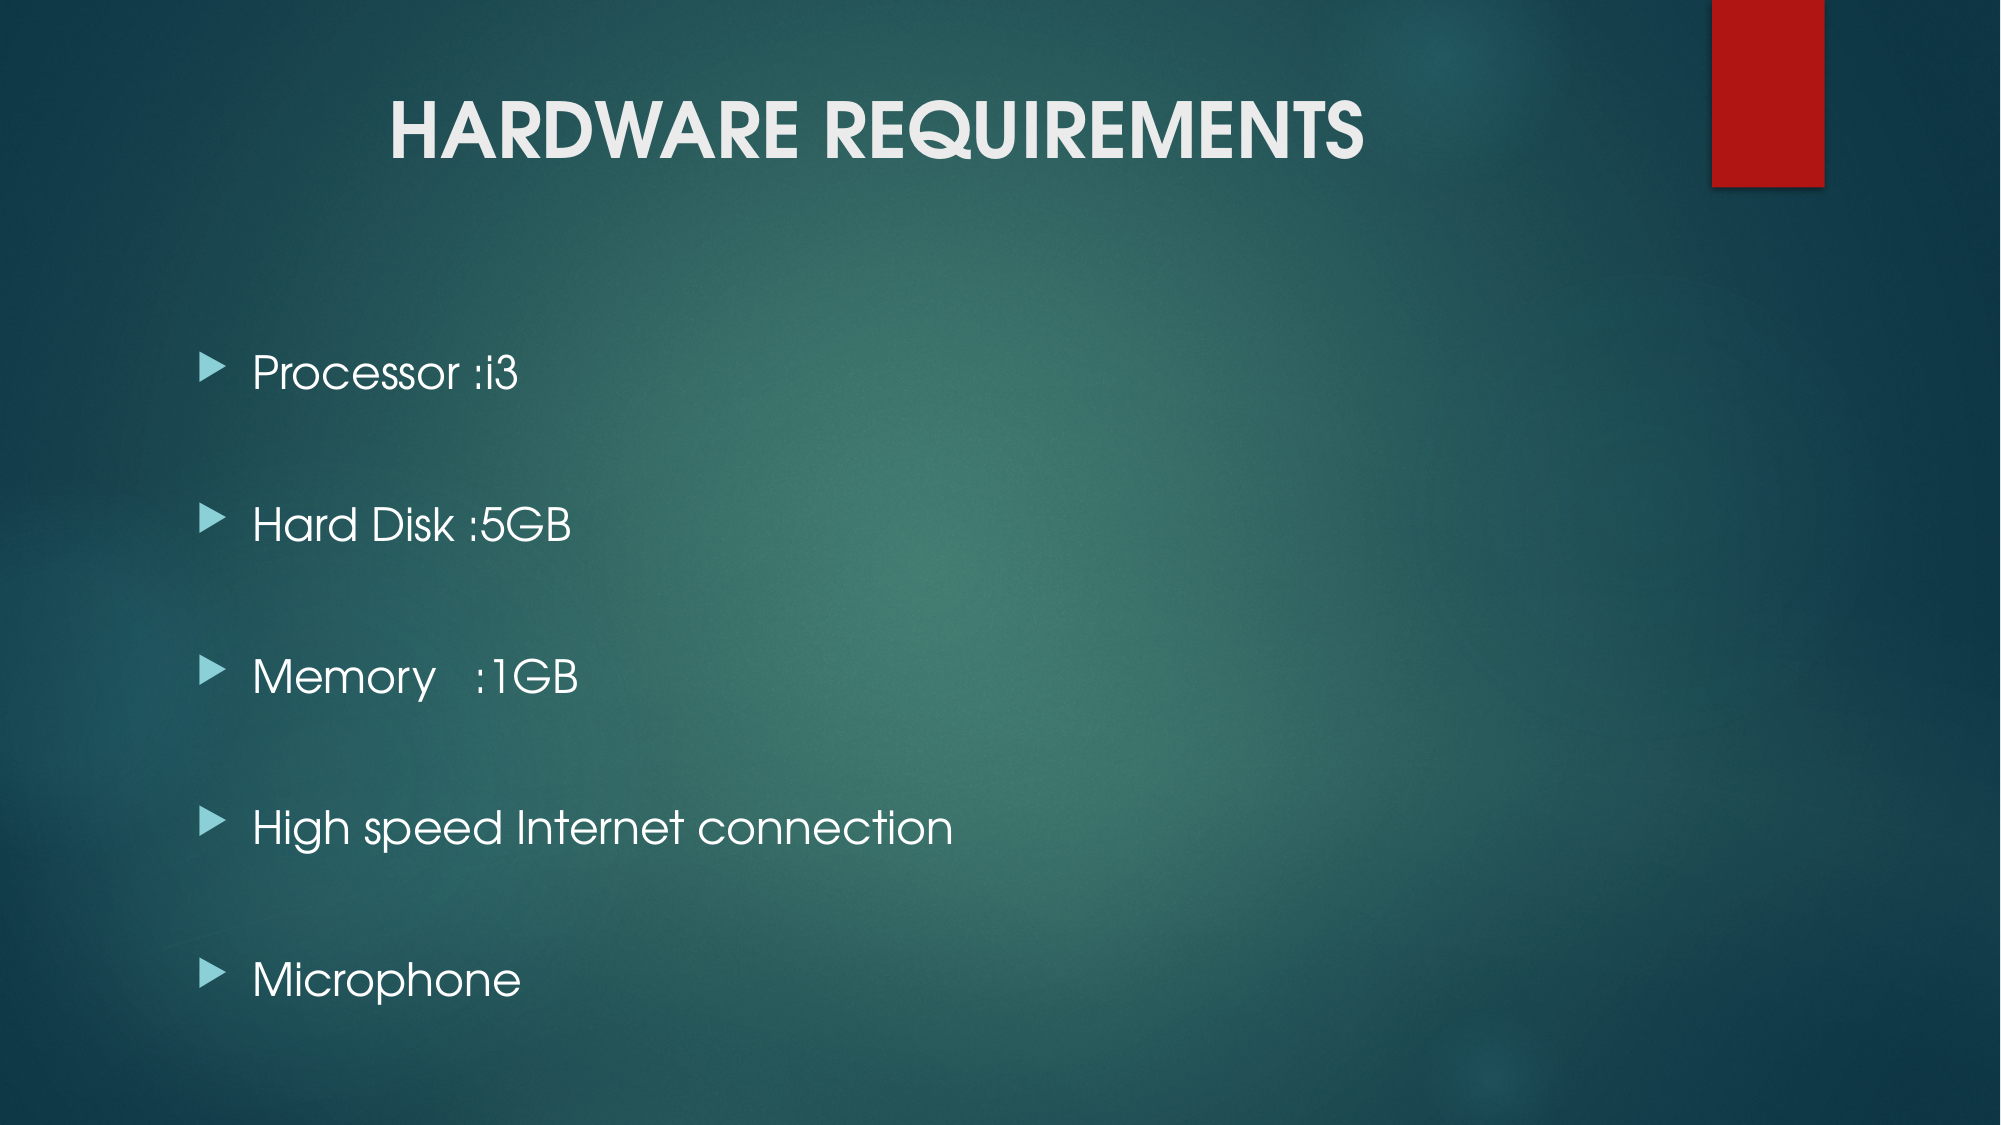

# HARDWARE REQUIREMENTS
Processor :i3

Hard Disk :5GB

Memory   :1GB

High speed Internet connection

Microphone